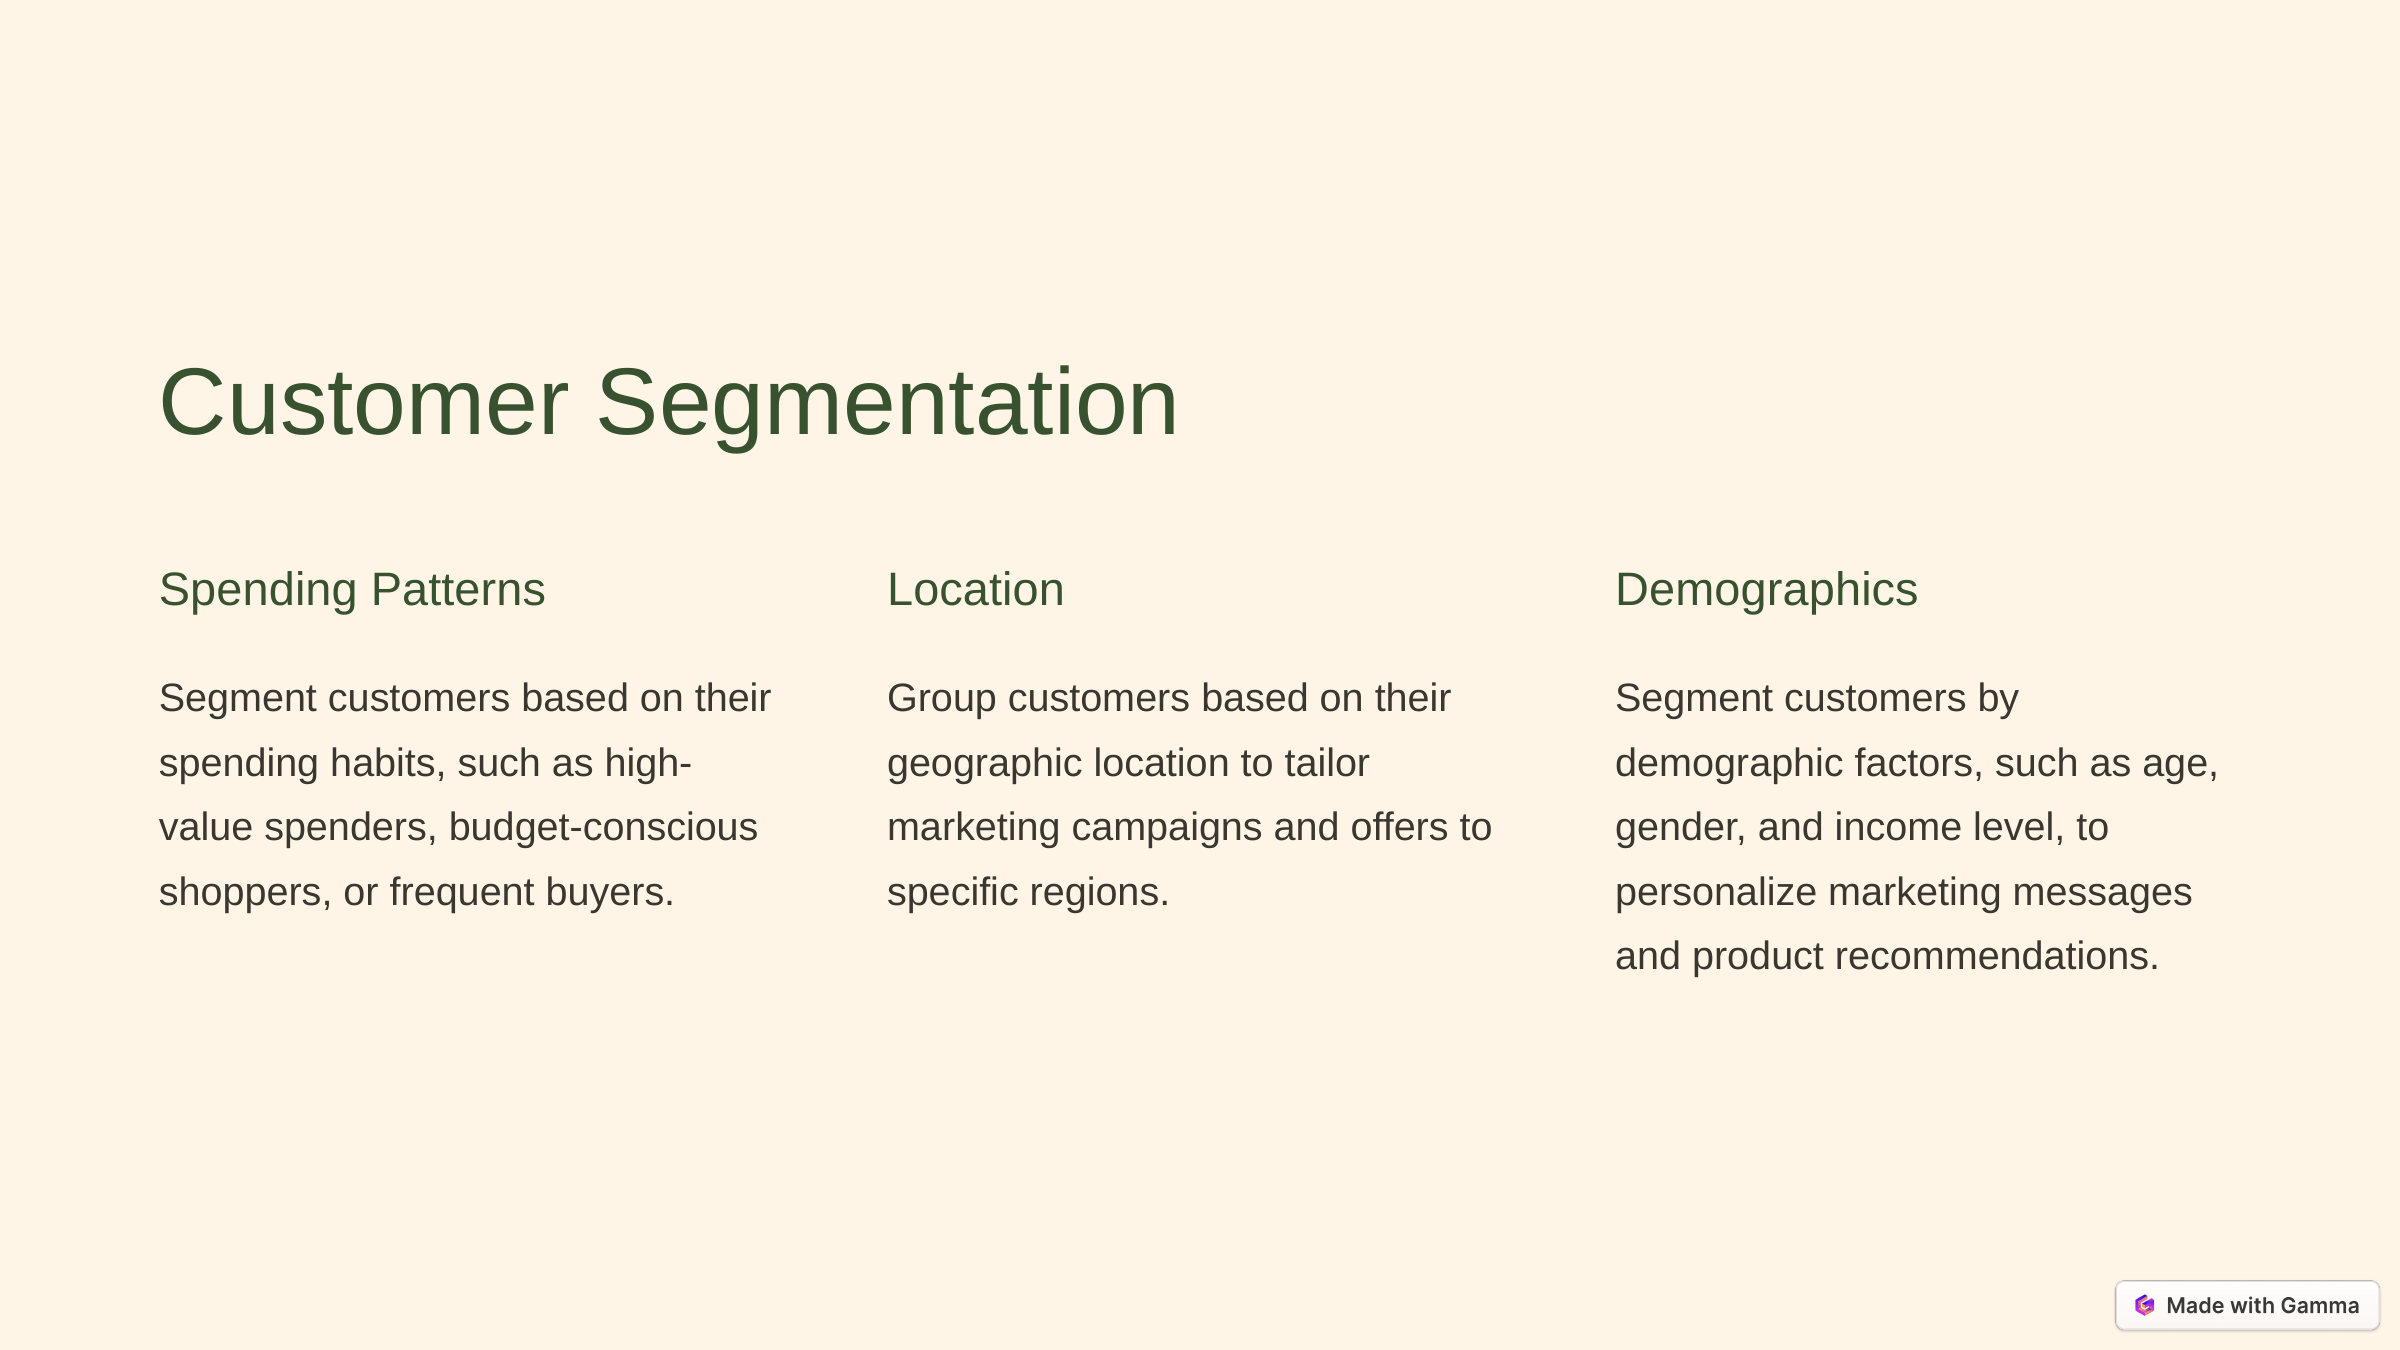

Customer Segmentation
Spending Patterns
Location
Demographics
Segment customers based on their spending habits, such as high-value spenders, budget-conscious shoppers, or frequent buyers.
Group customers based on their geographic location to tailor marketing campaigns and offers to specific regions.
Segment customers by demographic factors, such as age, gender, and income level, to personalize marketing messages and product recommendations.